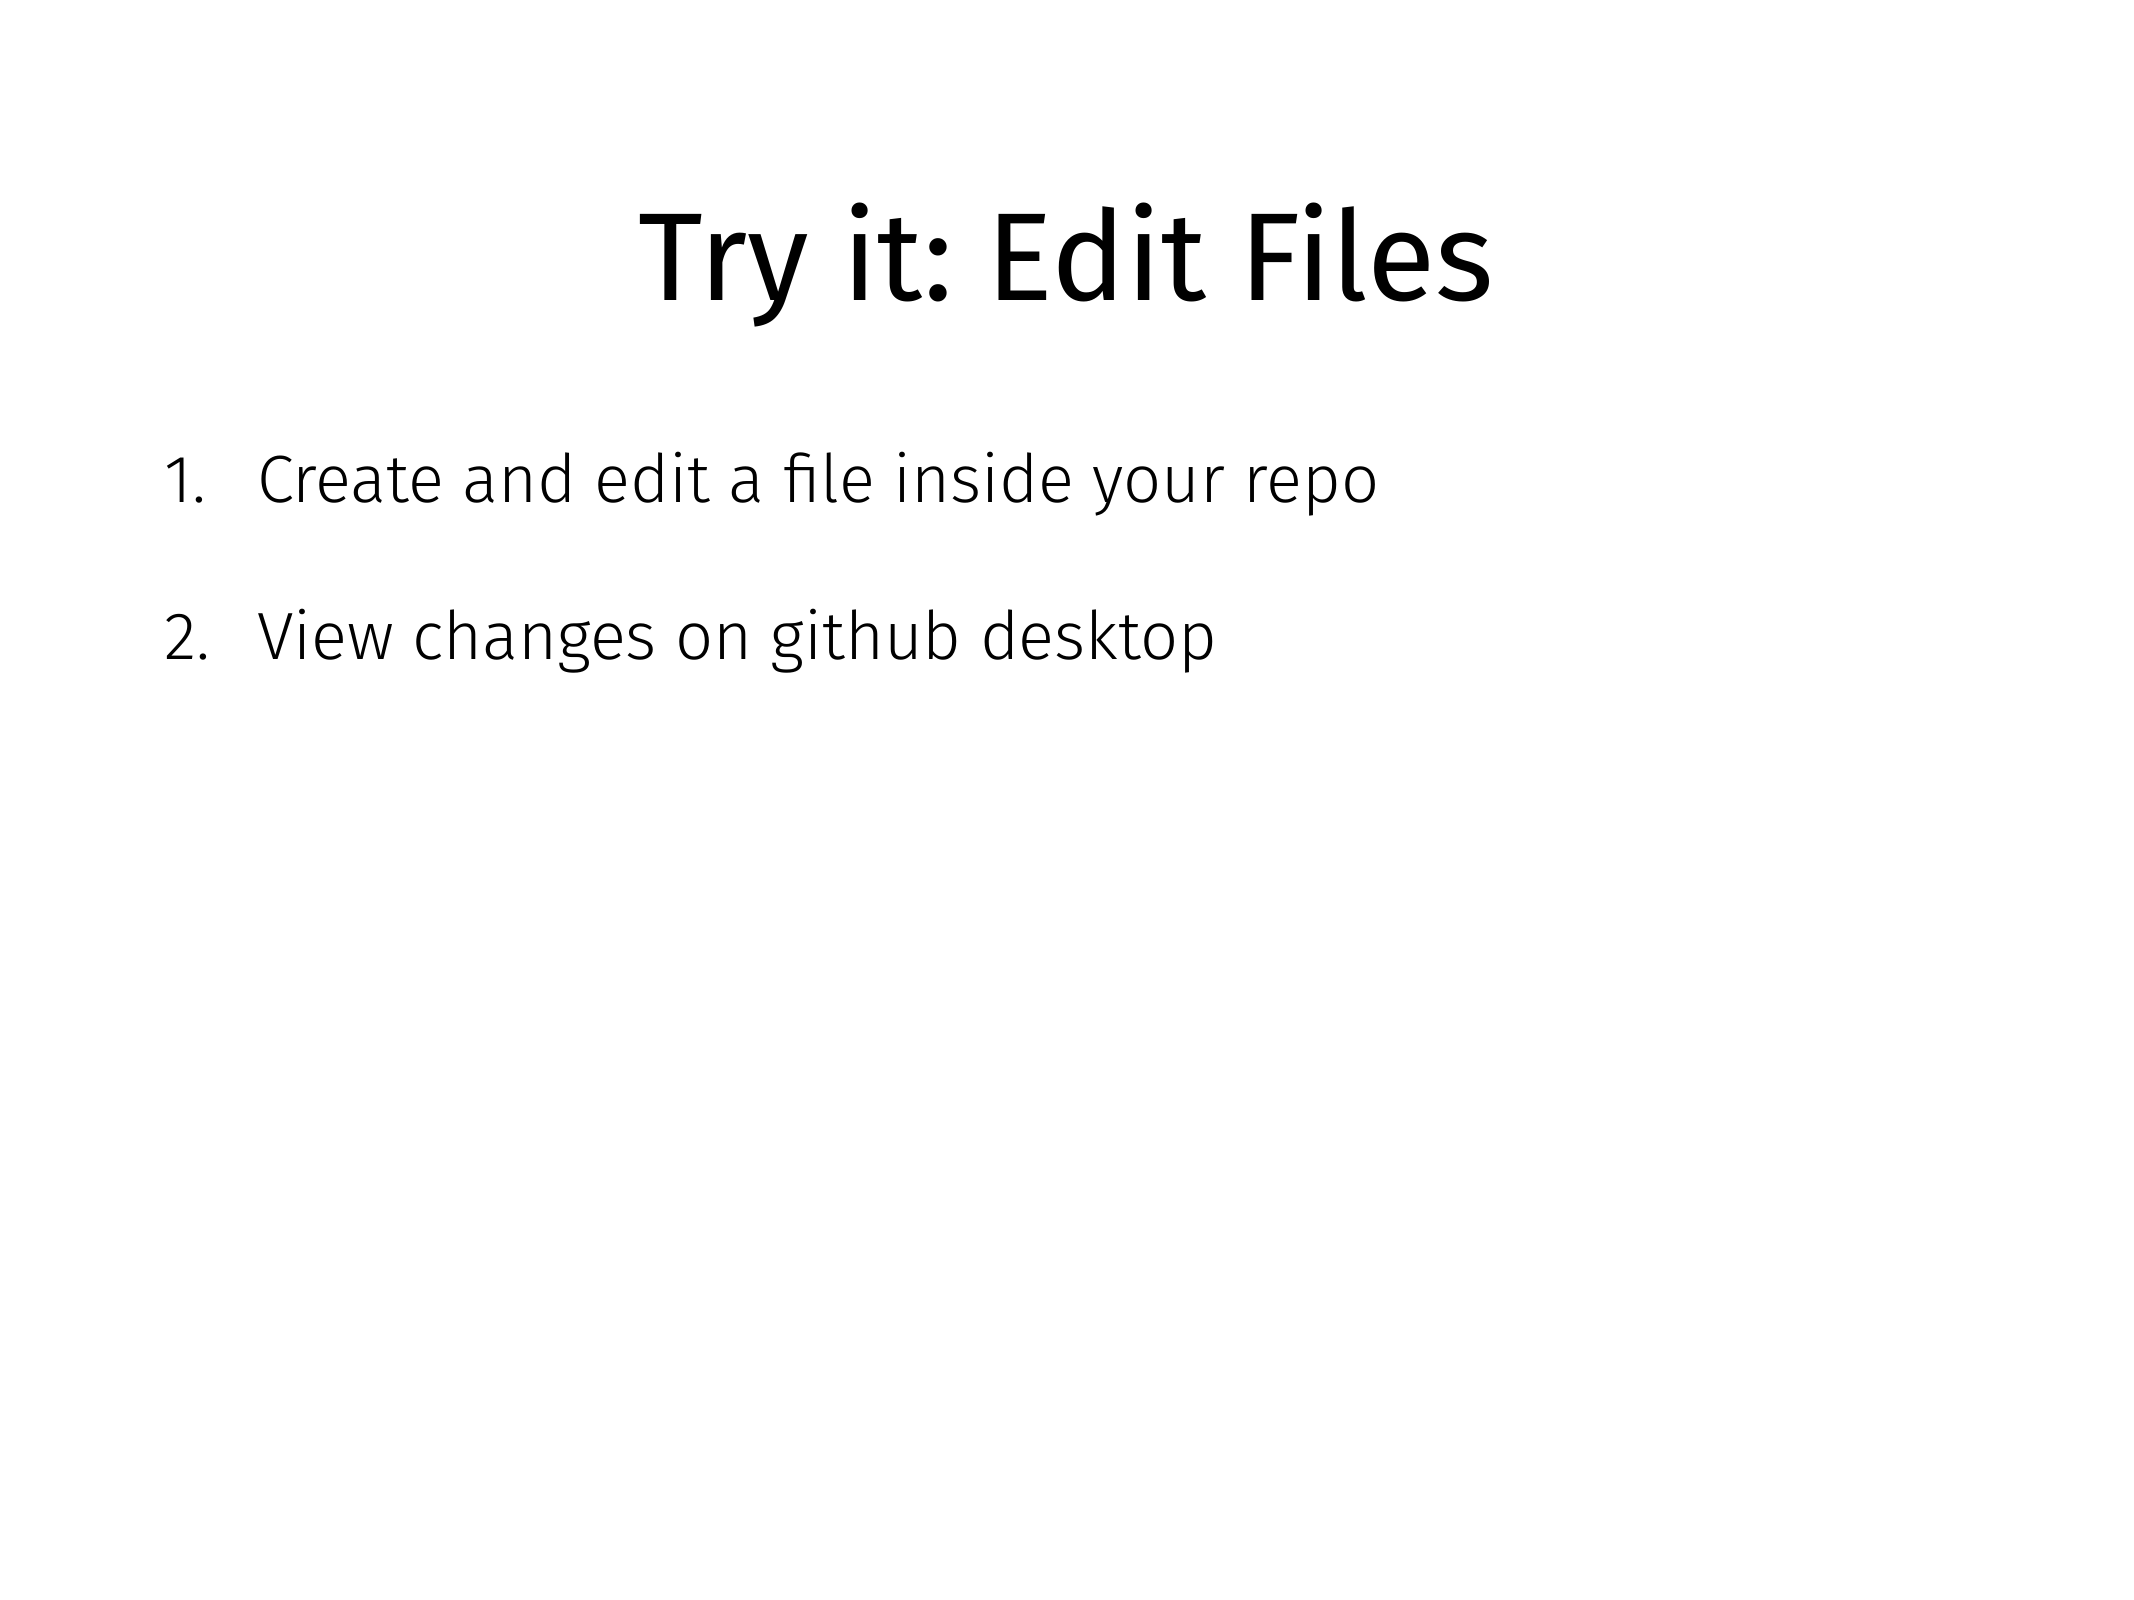

# Try it: Edit Files
Create and edit a file inside your repo
View changes on github desktop
*